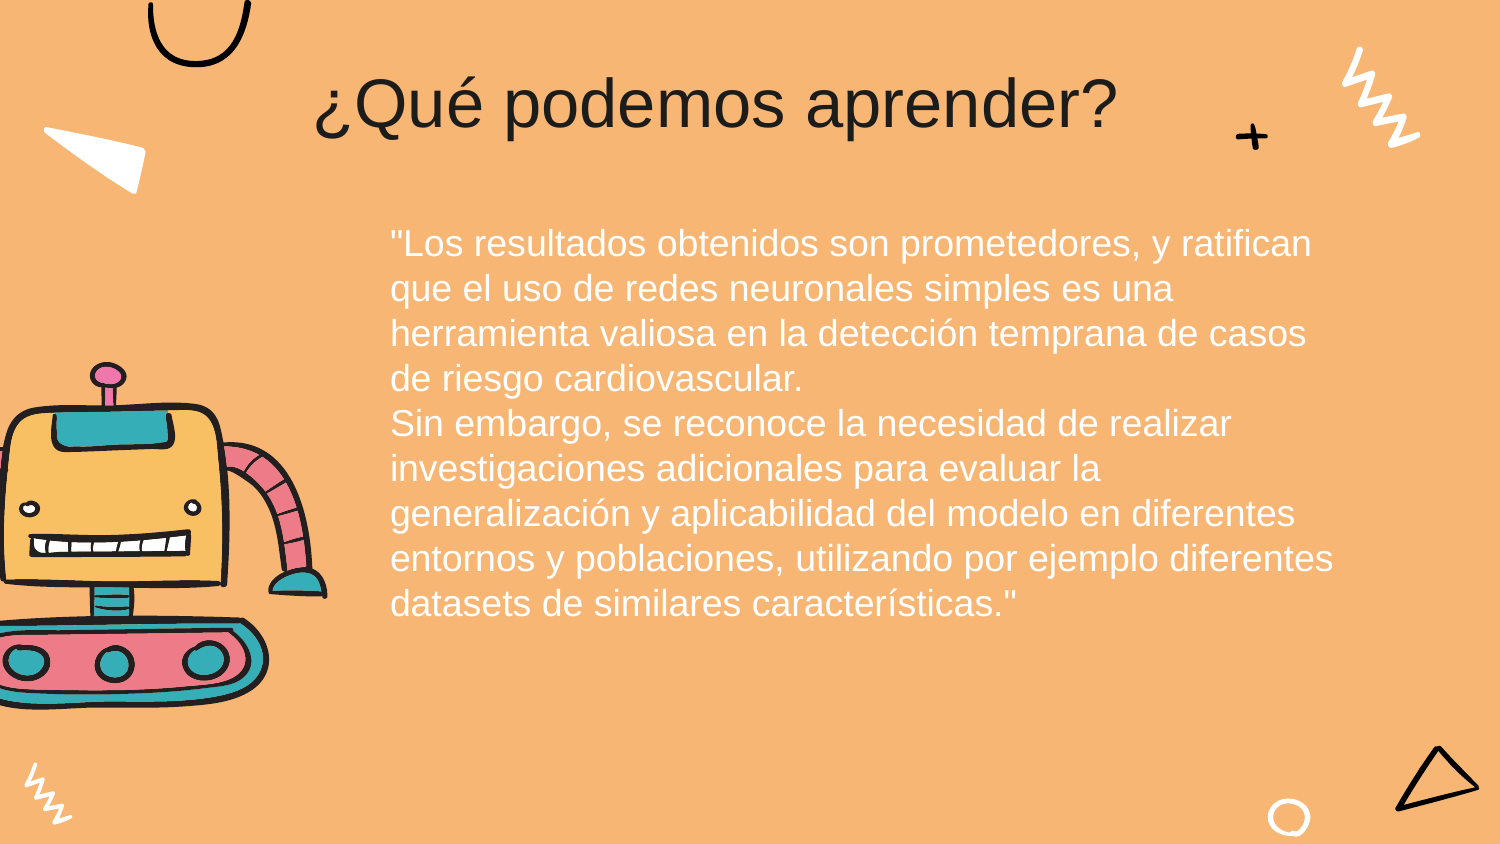

# ¿Qué podemos aprender?
"Los resultados obtenidos son prometedores, y ratifican que el uso de redes neuronales simples es una herramienta valiosa en la detección temprana de casos de riesgo cardiovascular.
Sin embargo, se reconoce la necesidad de realizar investigaciones adicionales para evaluar la generalización y aplicabilidad del modelo en diferentes entornos y poblaciones, utilizando por ejemplo diferentes datasets de similares características."